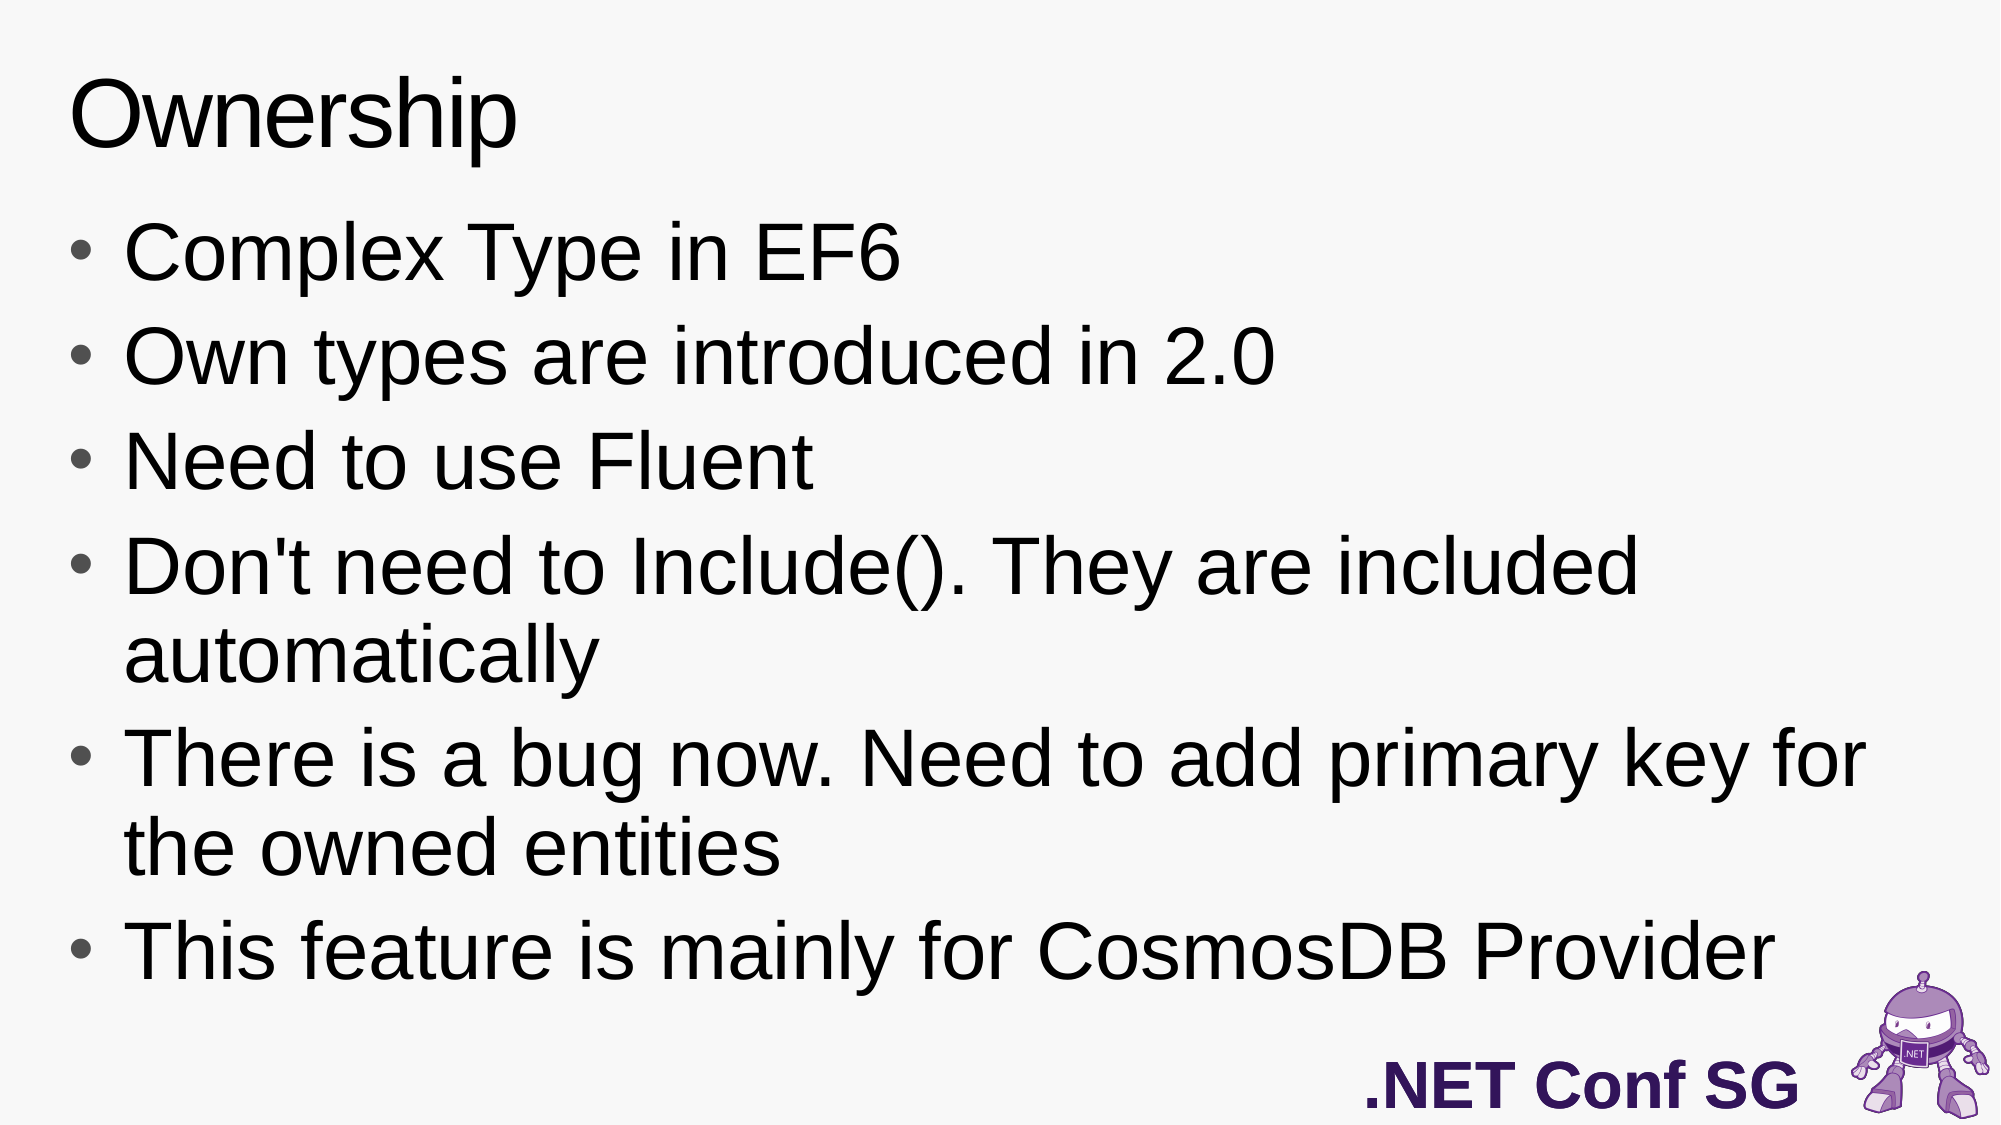

# Ownership
Complex Type in EF6
Own types are introduced in 2.0
Need to use Fluent
Don't need to Include(). They are included automatically
There is a bug now. Need to add primary key for the owned entities
This feature is mainly for CosmosDB Provider